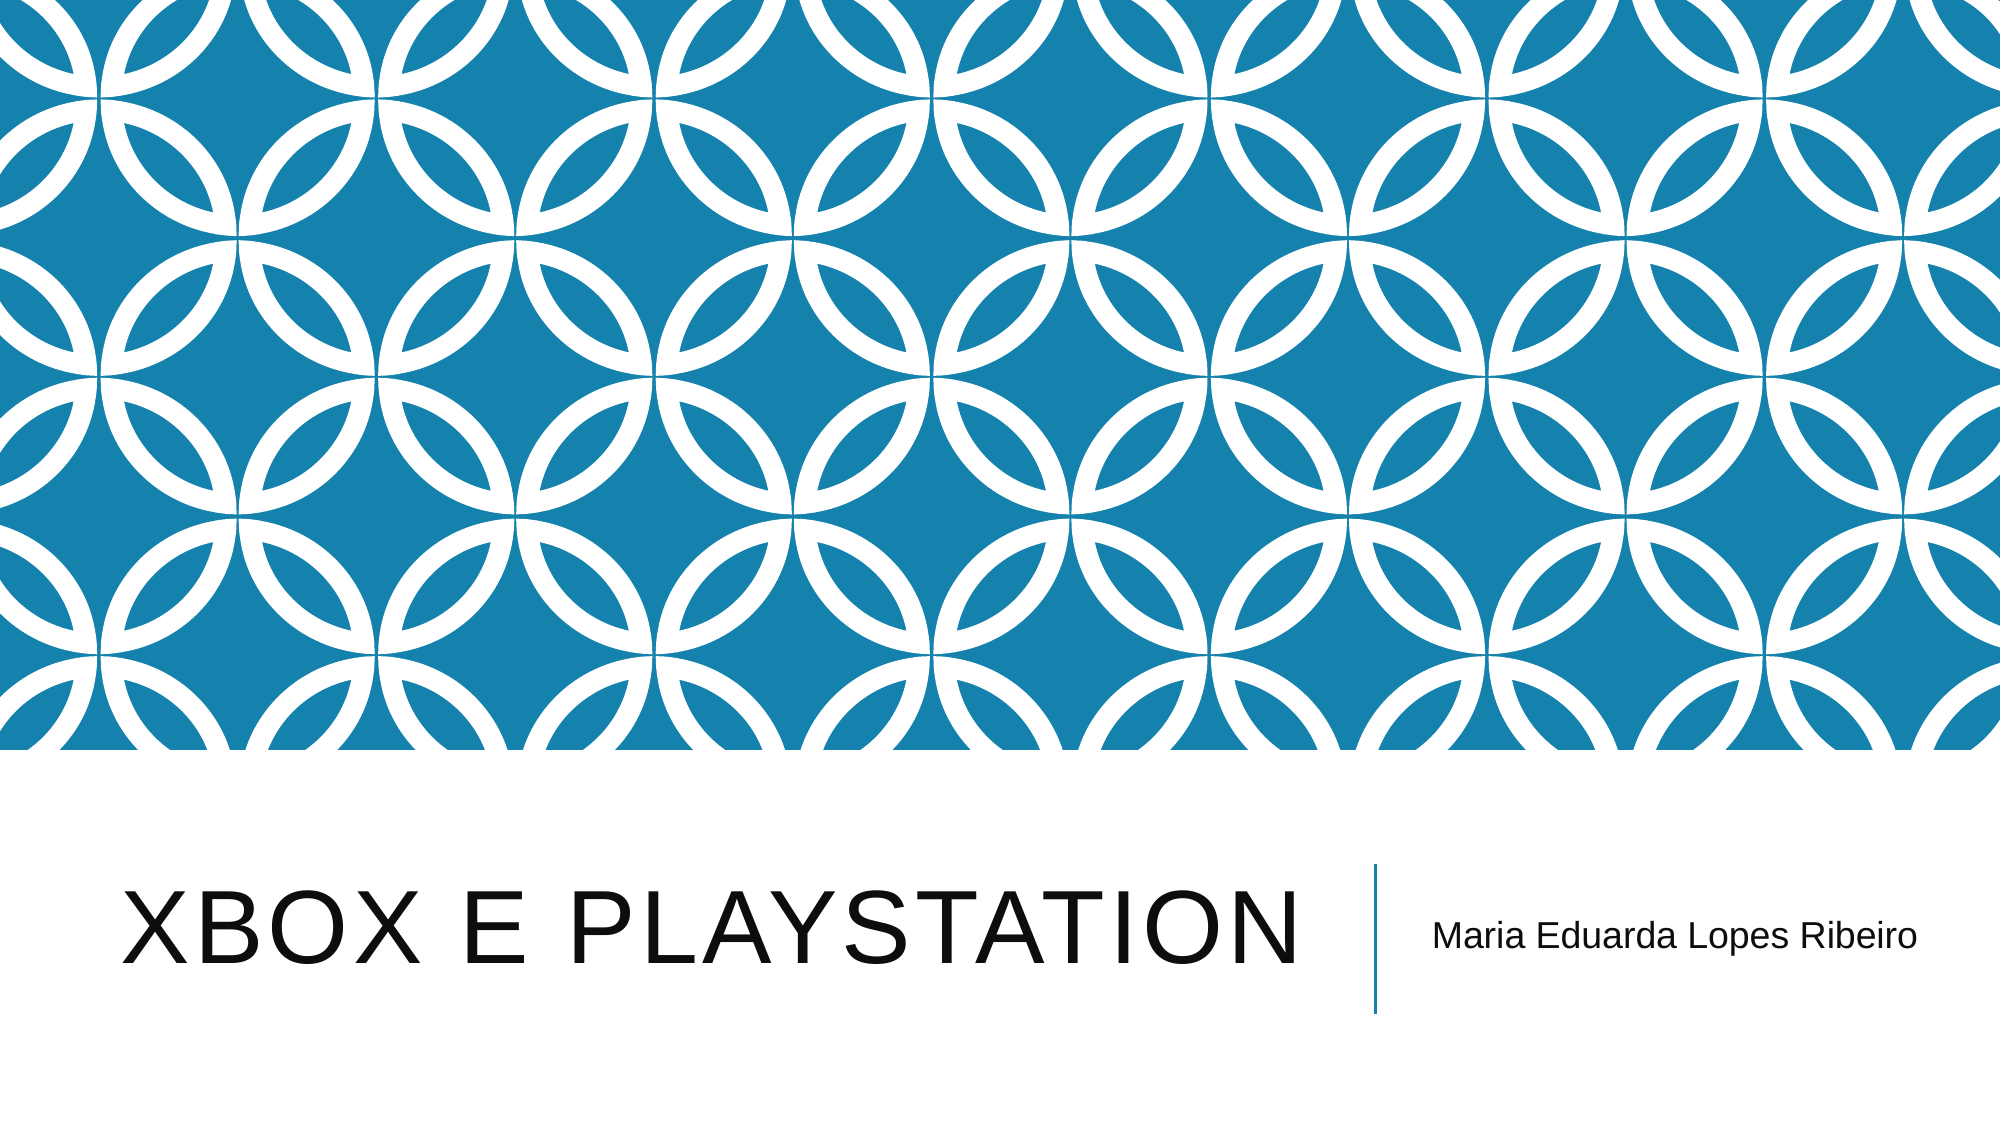

# XBOX E PLAYSTATION
Maria Eduarda Lopes Ribeiro